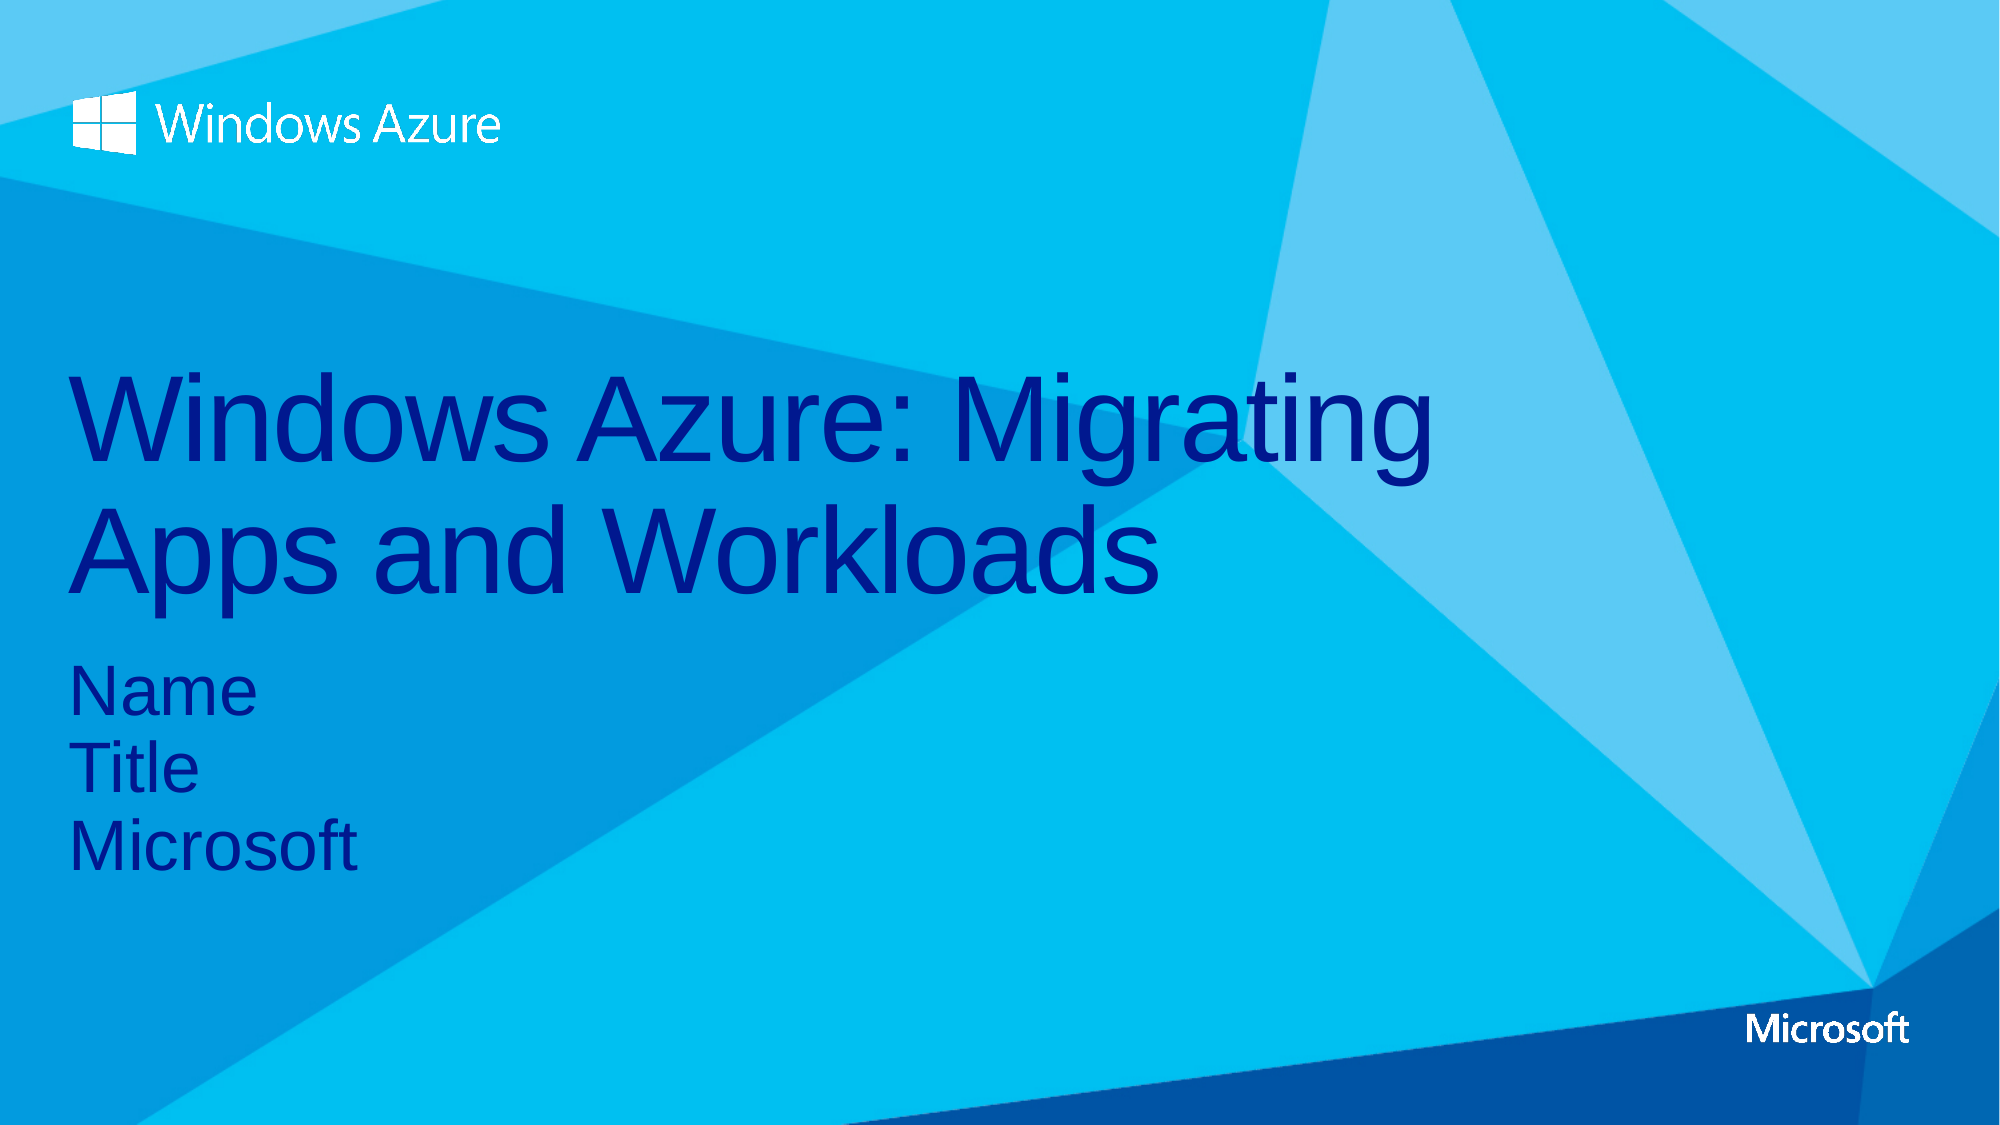

# Windows Azure: Migrating Apps and Workloads
Name
Title
Microsoft